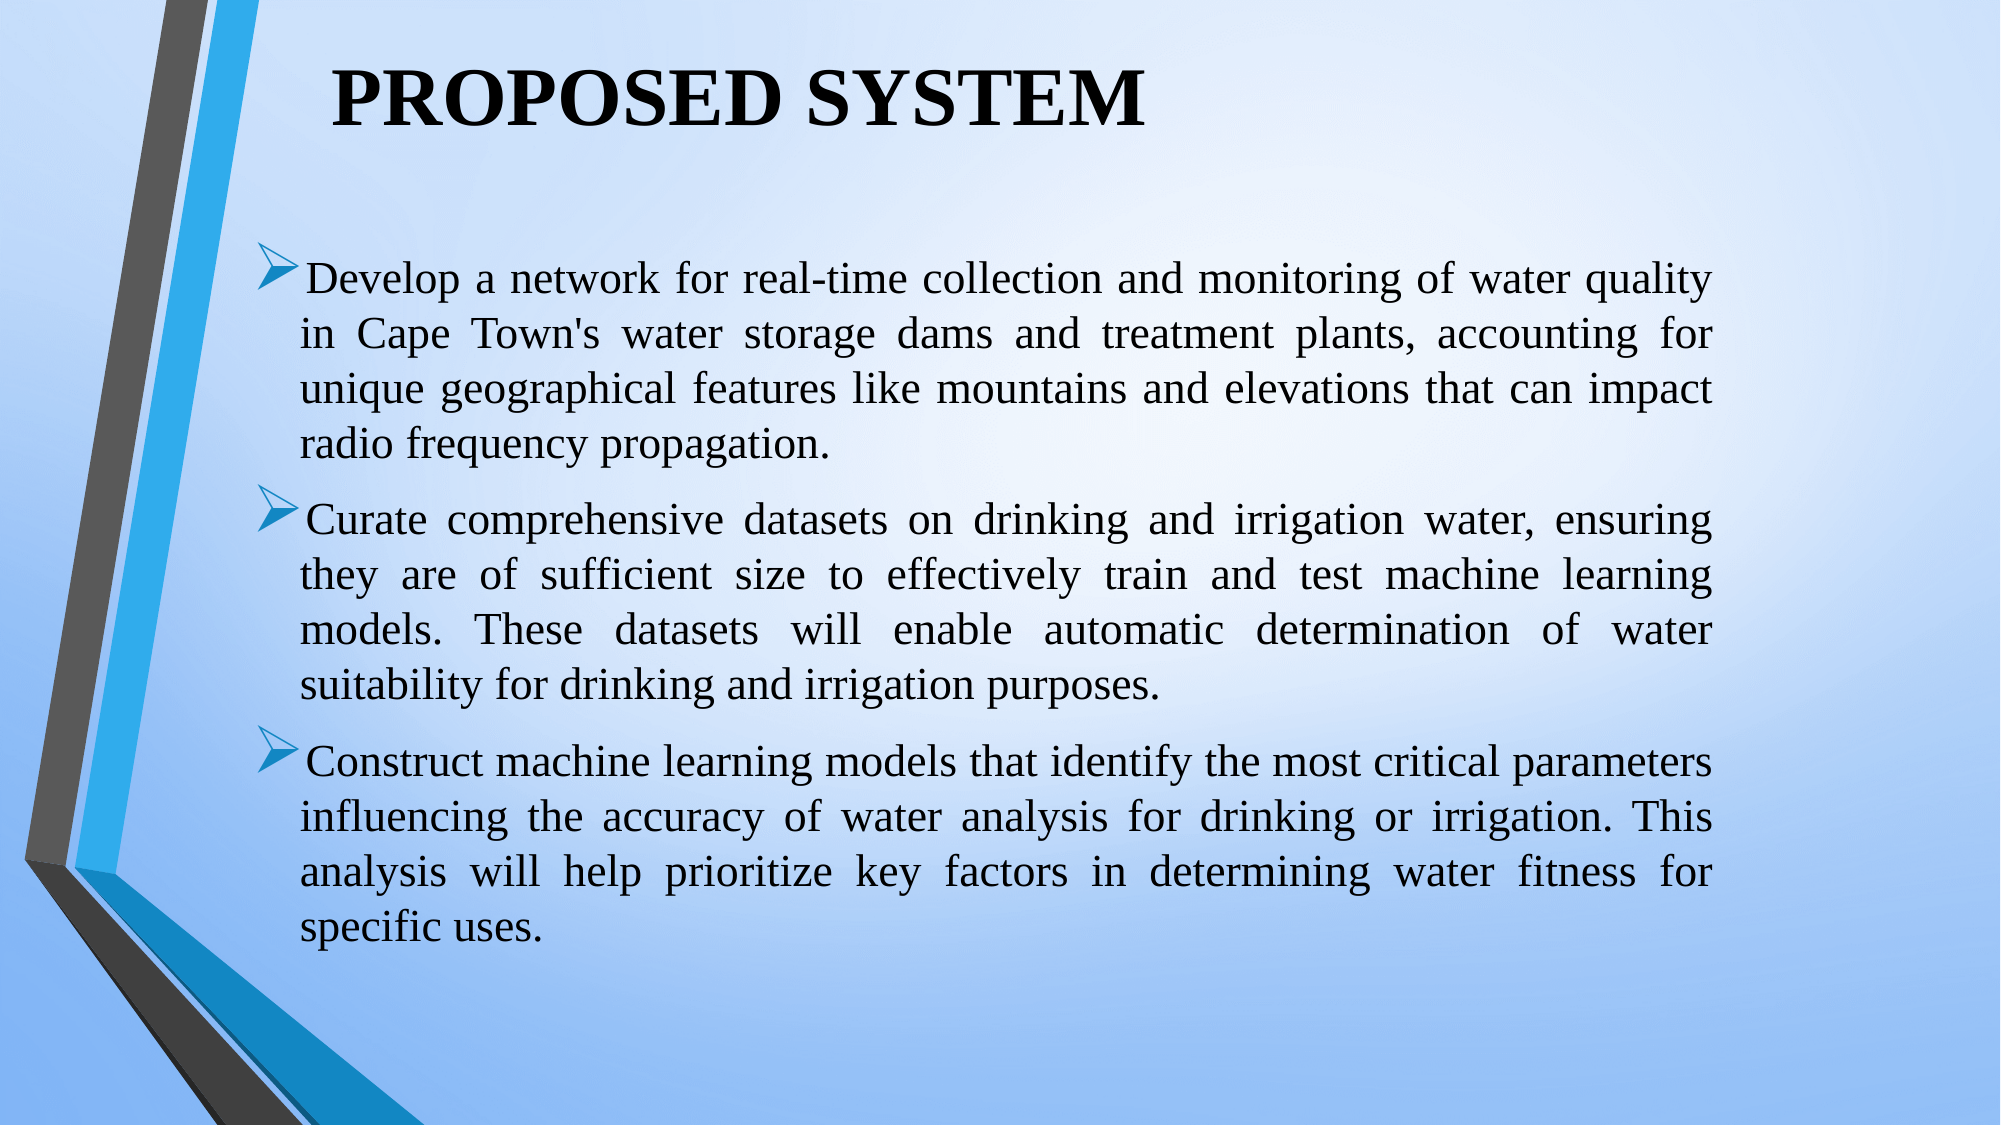

# PROPOSED SYSTEM
Develop a network for real-time collection and monitoring of water quality in Cape Town's water storage dams and treatment plants, accounting for unique geographical features like mountains and elevations that can impact radio frequency propagation.
Curate comprehensive datasets on drinking and irrigation water, ensuring they are of sufficient size to effectively train and test machine learning models. These datasets will enable automatic determination of water suitability for drinking and irrigation purposes.
Construct machine learning models that identify the most critical parameters influencing the accuracy of water analysis for drinking or irrigation. This analysis will help prioritize key factors in determining water fitness for specific uses.